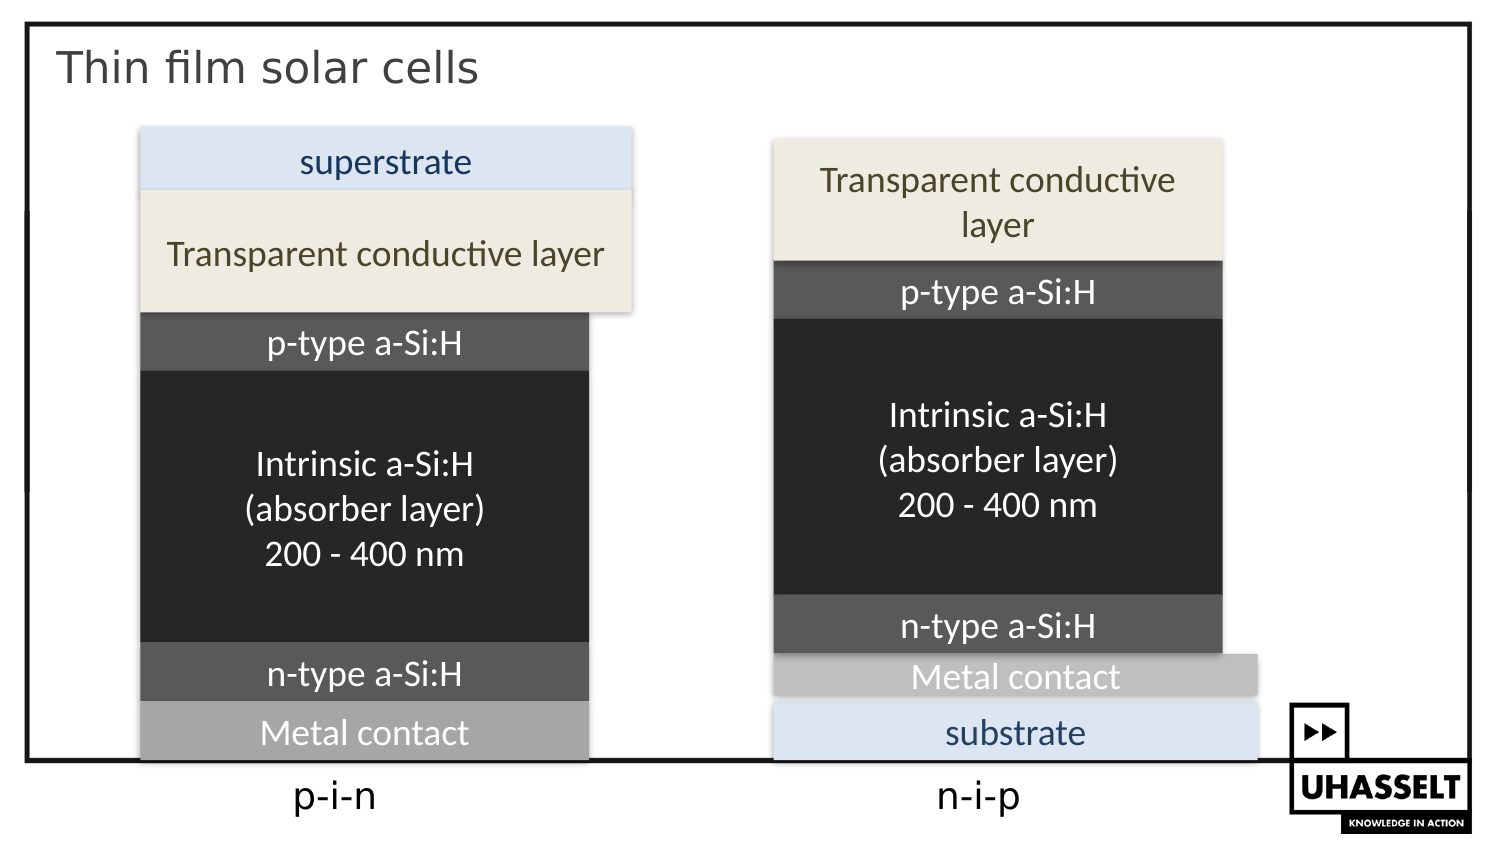

# Thin film solar cells
superstrate
Transparent conductive layer
Transparent conductive layer
p-type a-Si:H
p-type a-Si:H
Intrinsic a-Si:H
(absorber layer)
200 - 400 nm
Intrinsic a-Si:H
(absorber layer)
200 - 400 nm
n-type a-Si:H
n-type a-Si:H
Metal contact
Metal contact
substrate
p-i-n
n-i-p